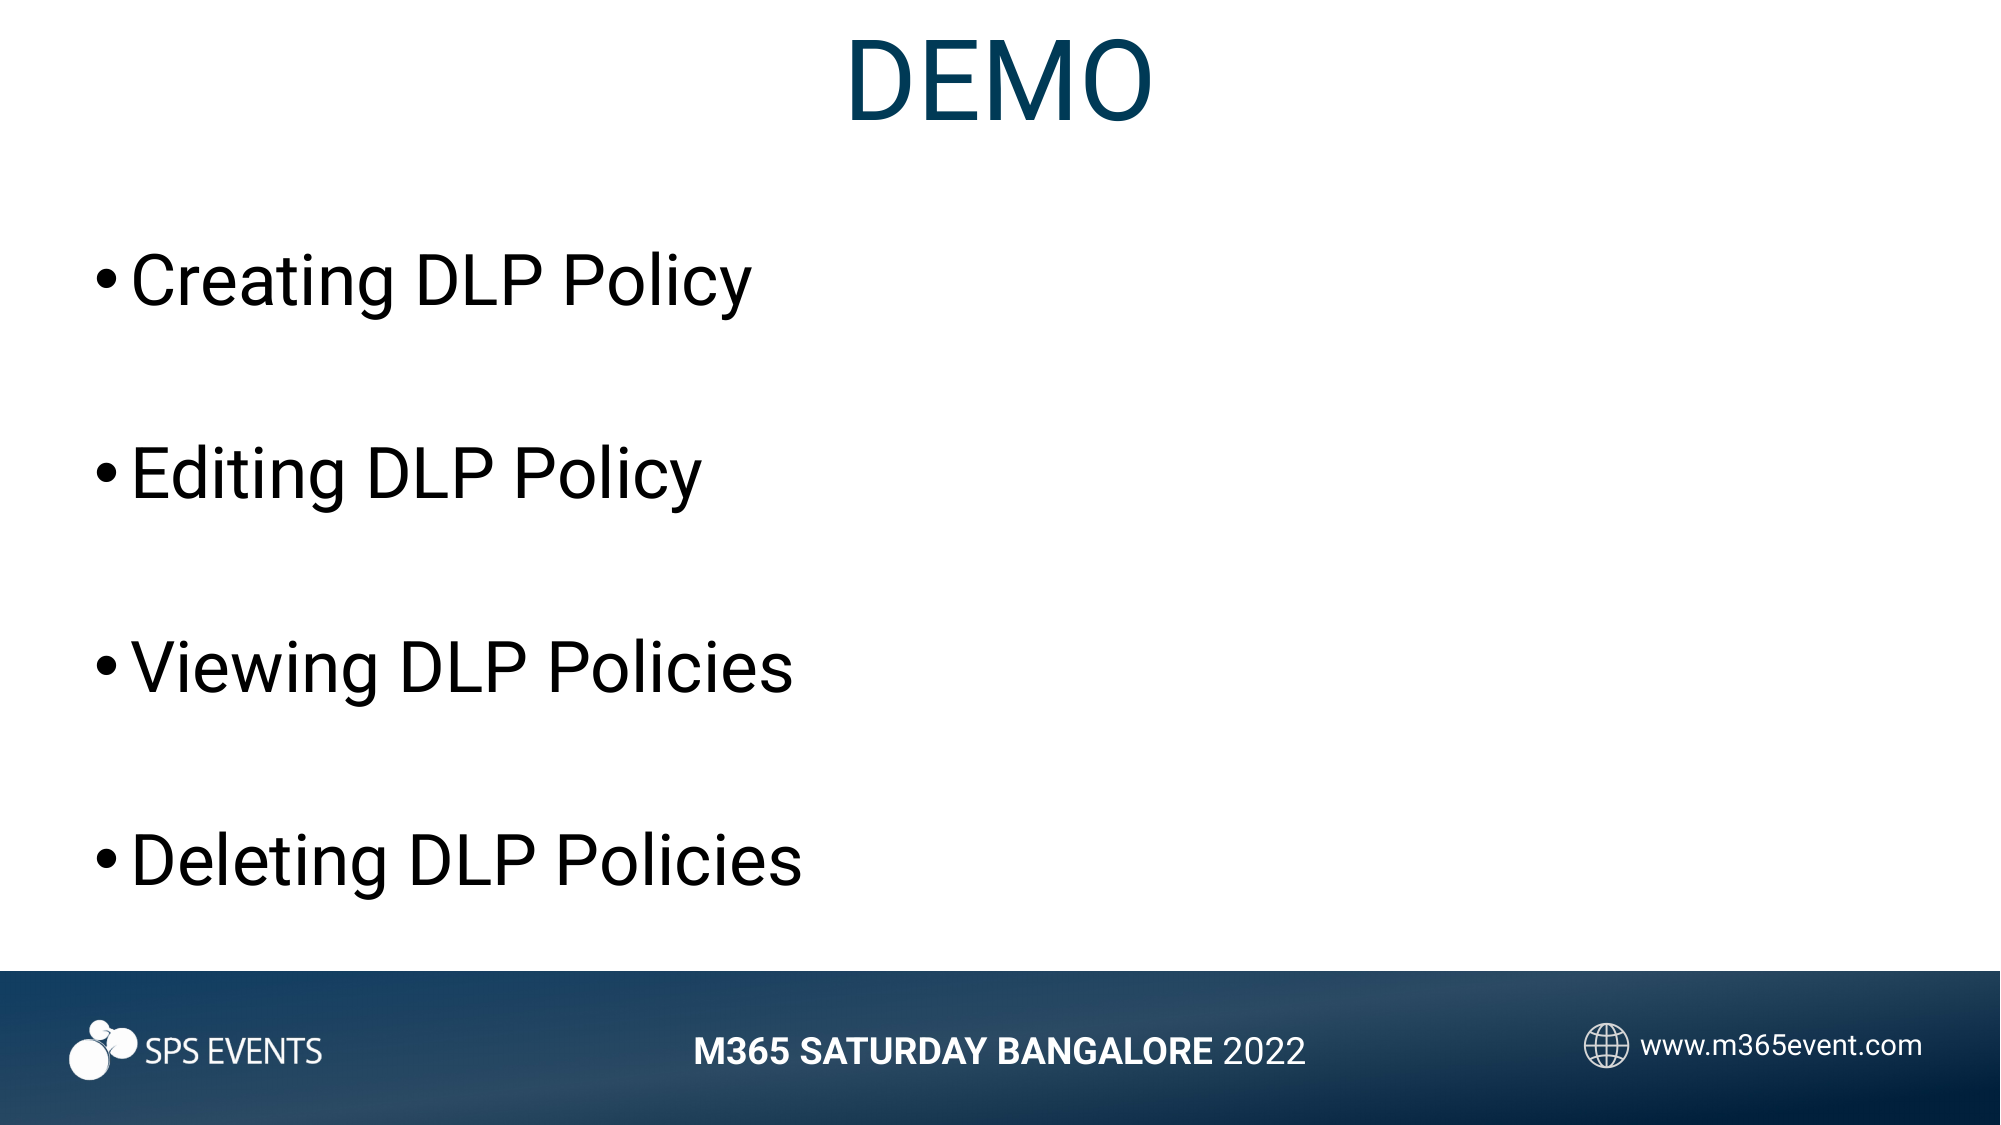

DEMO
Creating DLP Policy

Editing DLP Policy

Viewing DLP Policies

Deleting DLP Policies